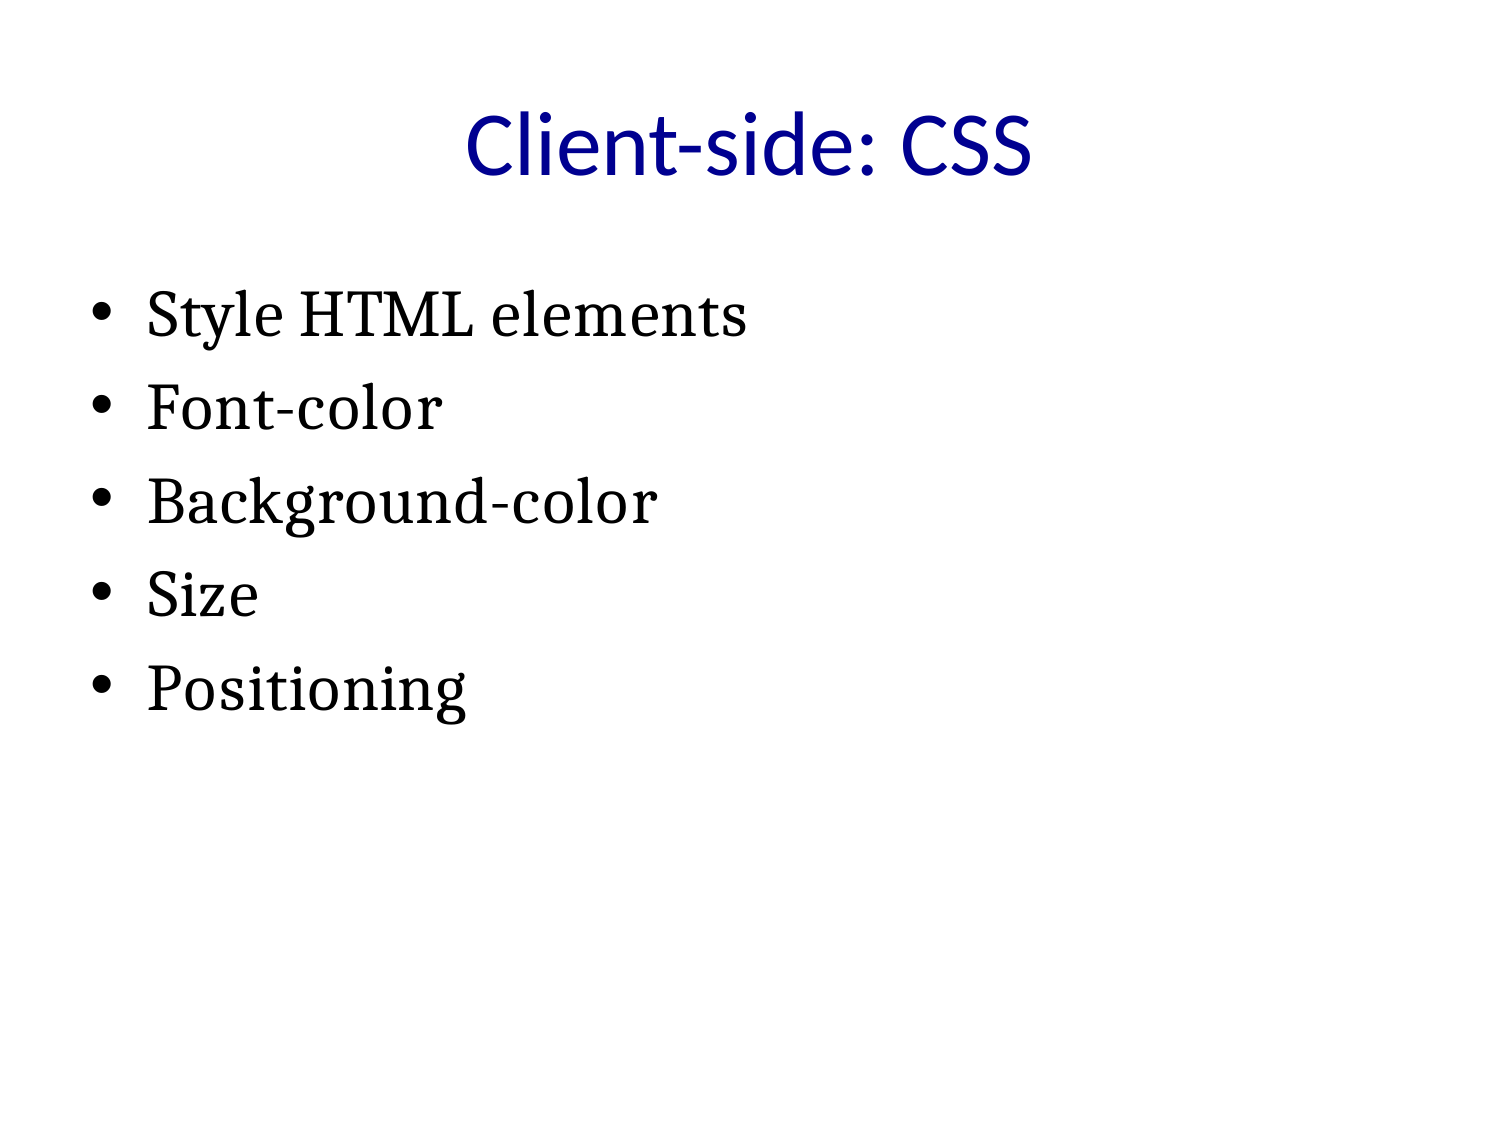

# Client-side: CSS
Style HTML elements
Font-color
Background-color
Size
Positioning